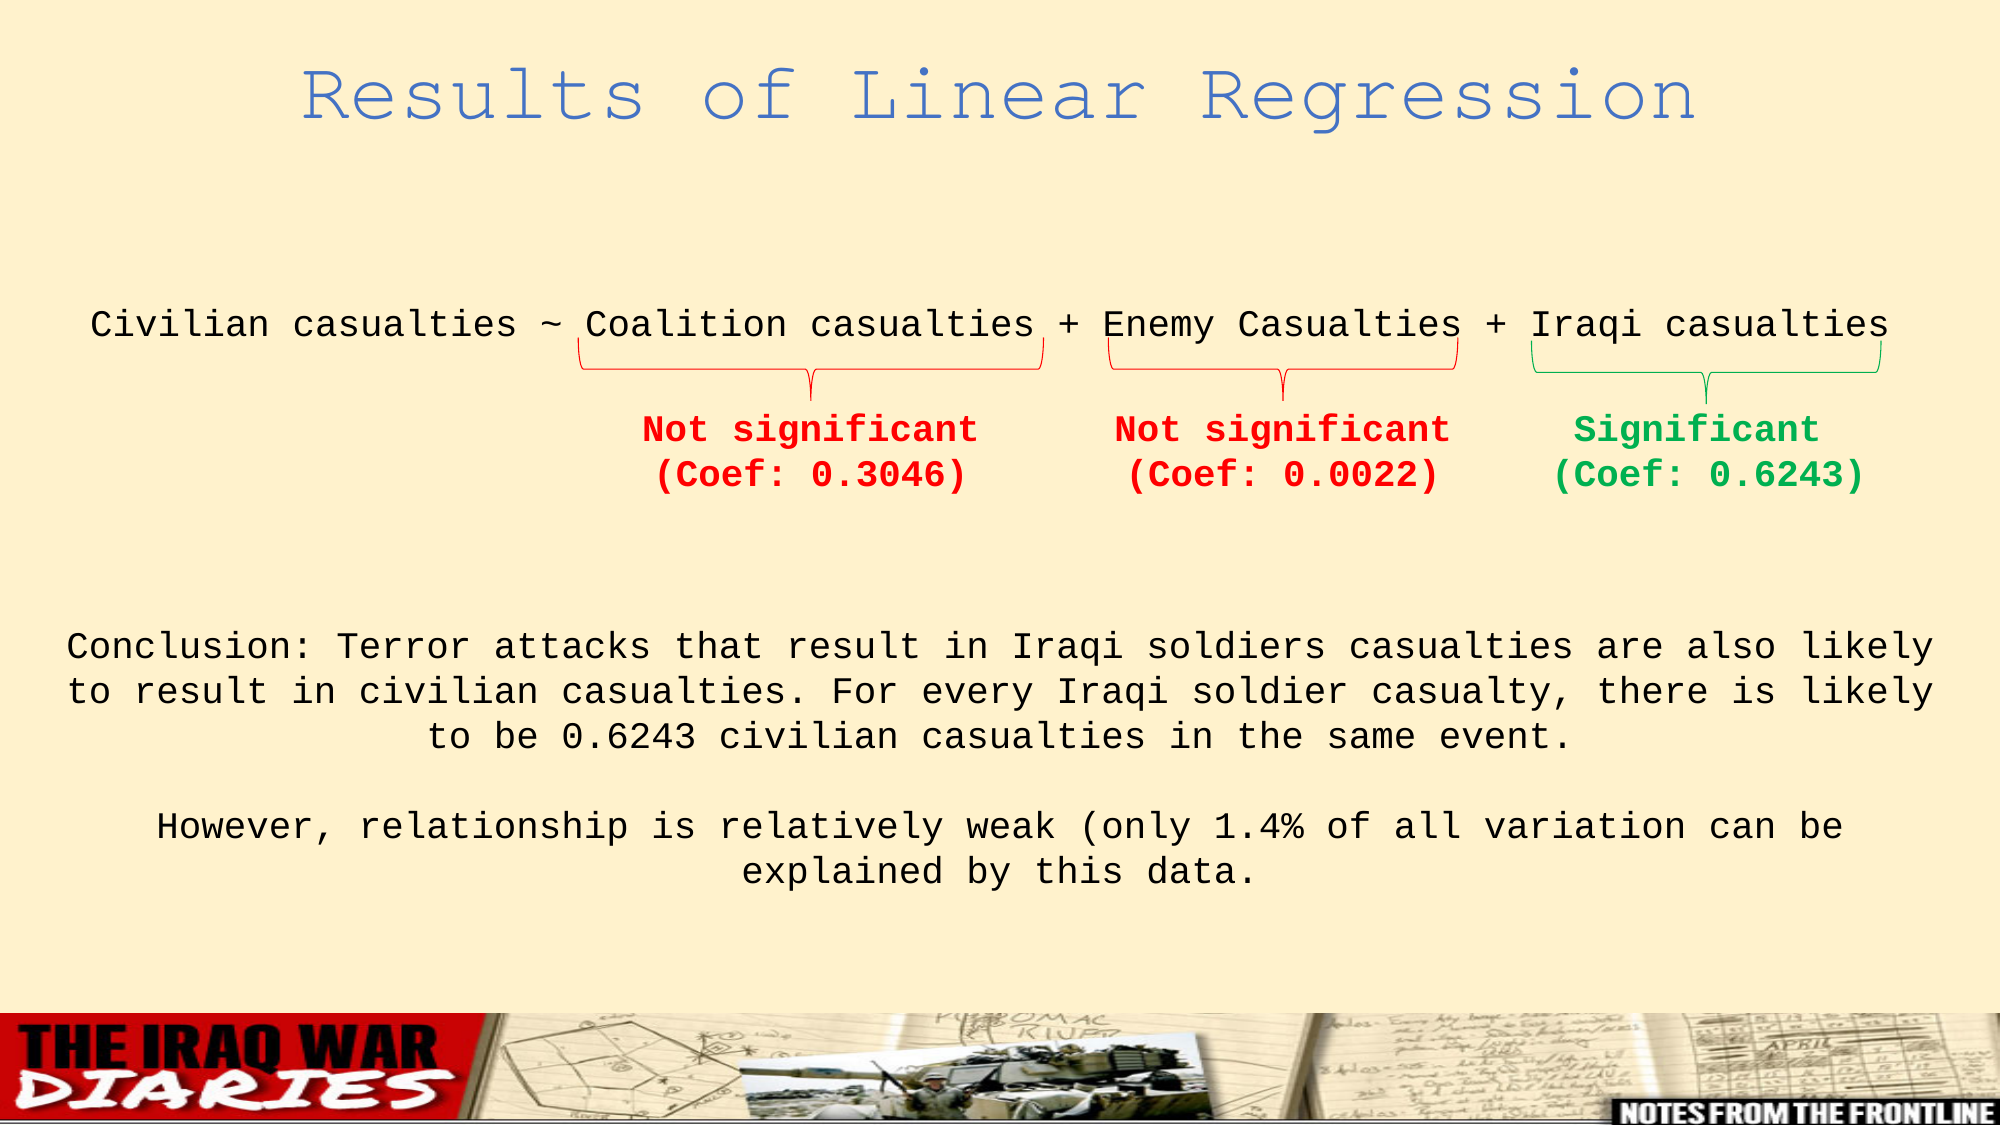

Results of Linear Regression

Civilian casualties ~ Coalition casualties + Enemy Casualties + Iraqi casualties
Not significant
(Coef: 0.3046)
Not significant
(Coef: 0.0022)
Significant
(Coef: 0.6243)
Conclusion: Terror attacks that result in Iraqi soldiers casualties are also likely to result in civilian casualties. For every Iraqi soldier casualty, there is likely to be 0.6243 civilian casualties in the same event.
However, relationship is relatively weak (only 1.4% of all variation can be explained by this data.